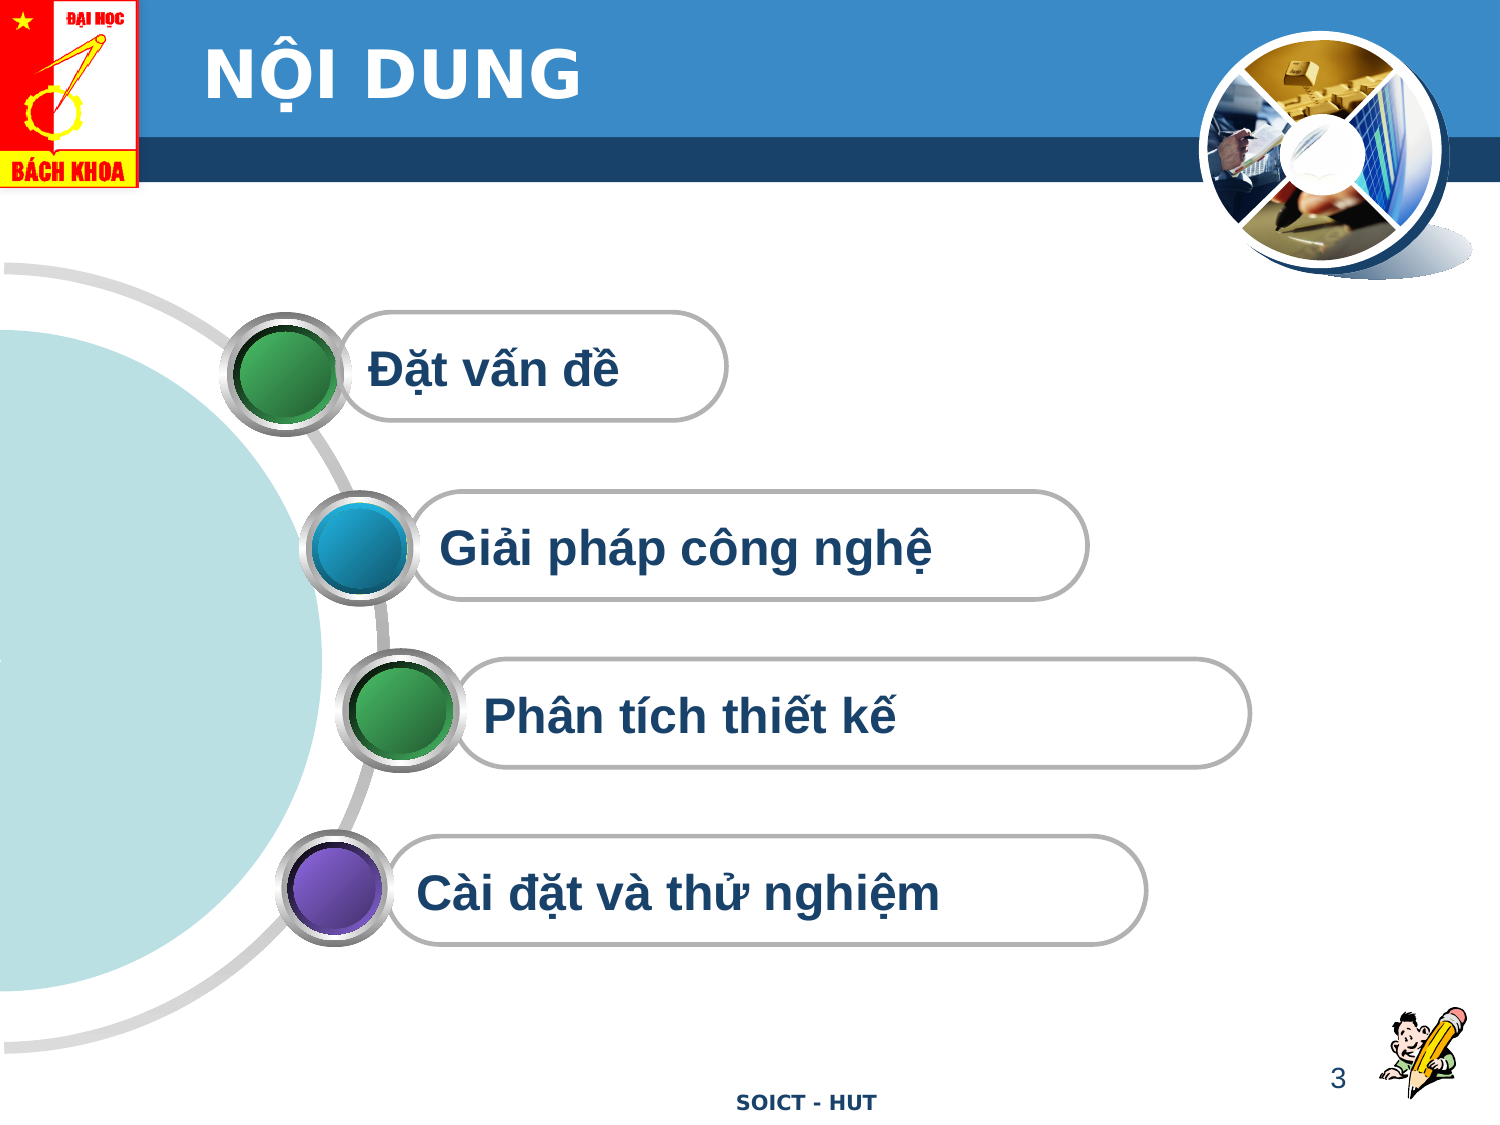

# NỘI DUNG

Đặt vấn đề

Giải pháp công nghệ

Phân tích thiết kế

Cài đặt và thử nghiệm
3
SOICT - HUT